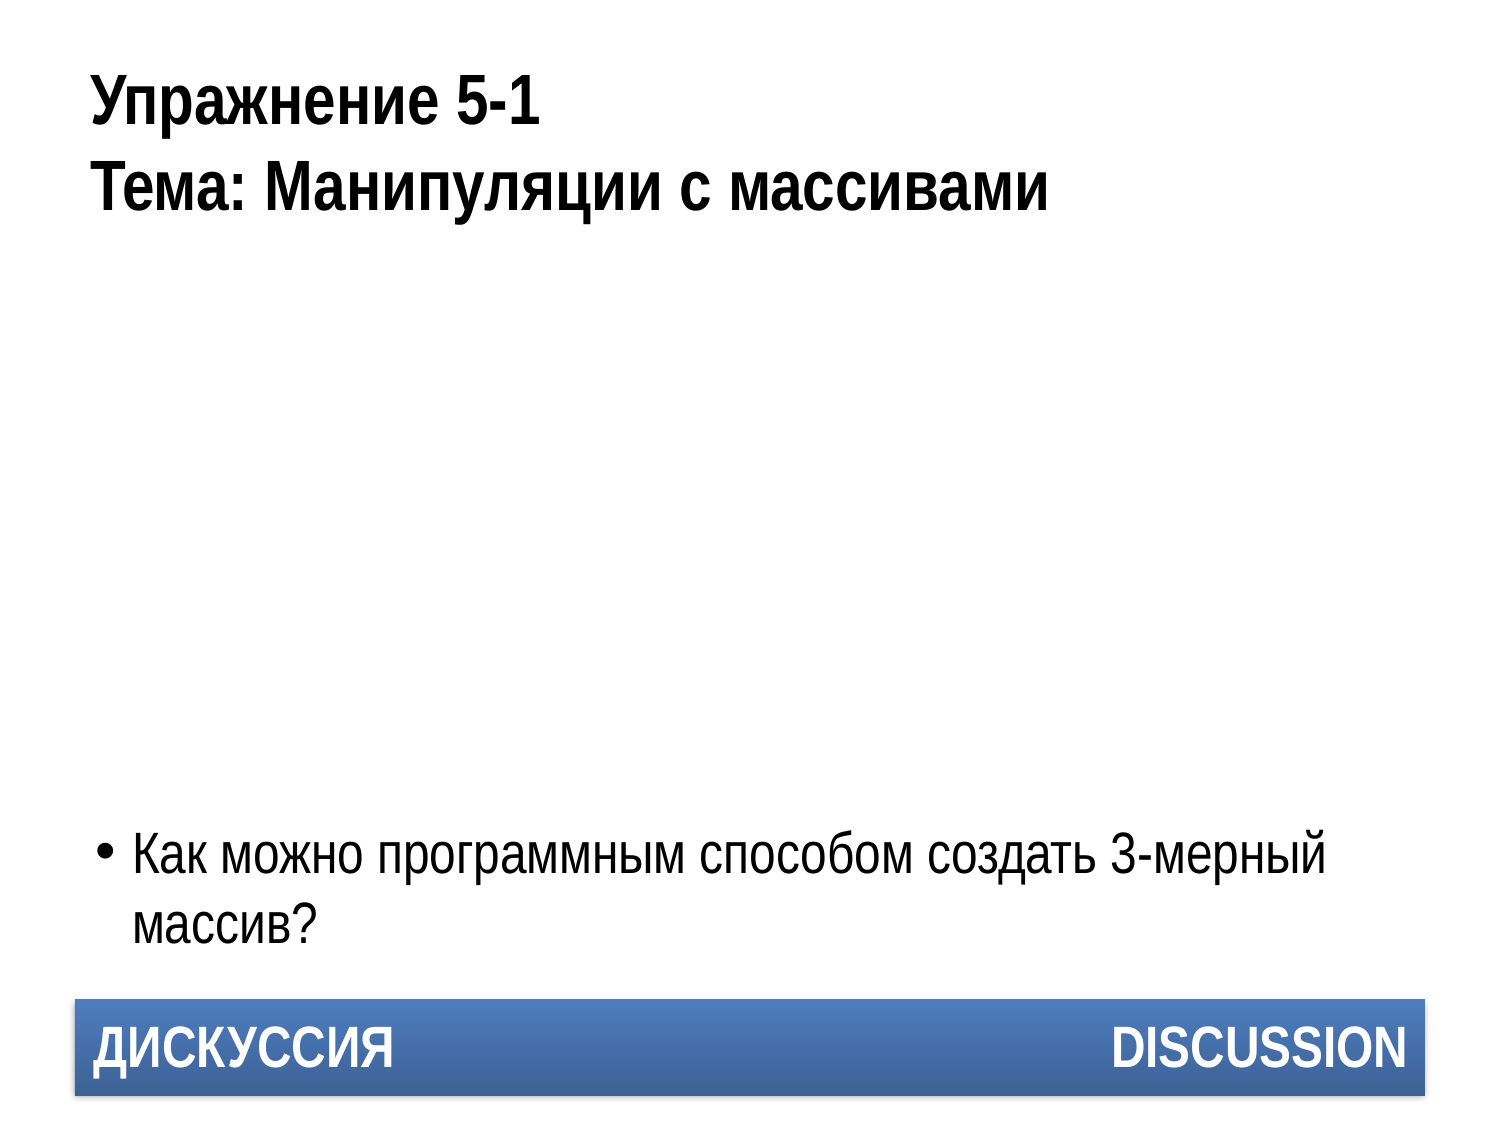

# Упражнение 5-1 Тема: Манипуляции с массивами
Как можно программным способом создать 3-мерный массив?
ДИСКУССИЯ